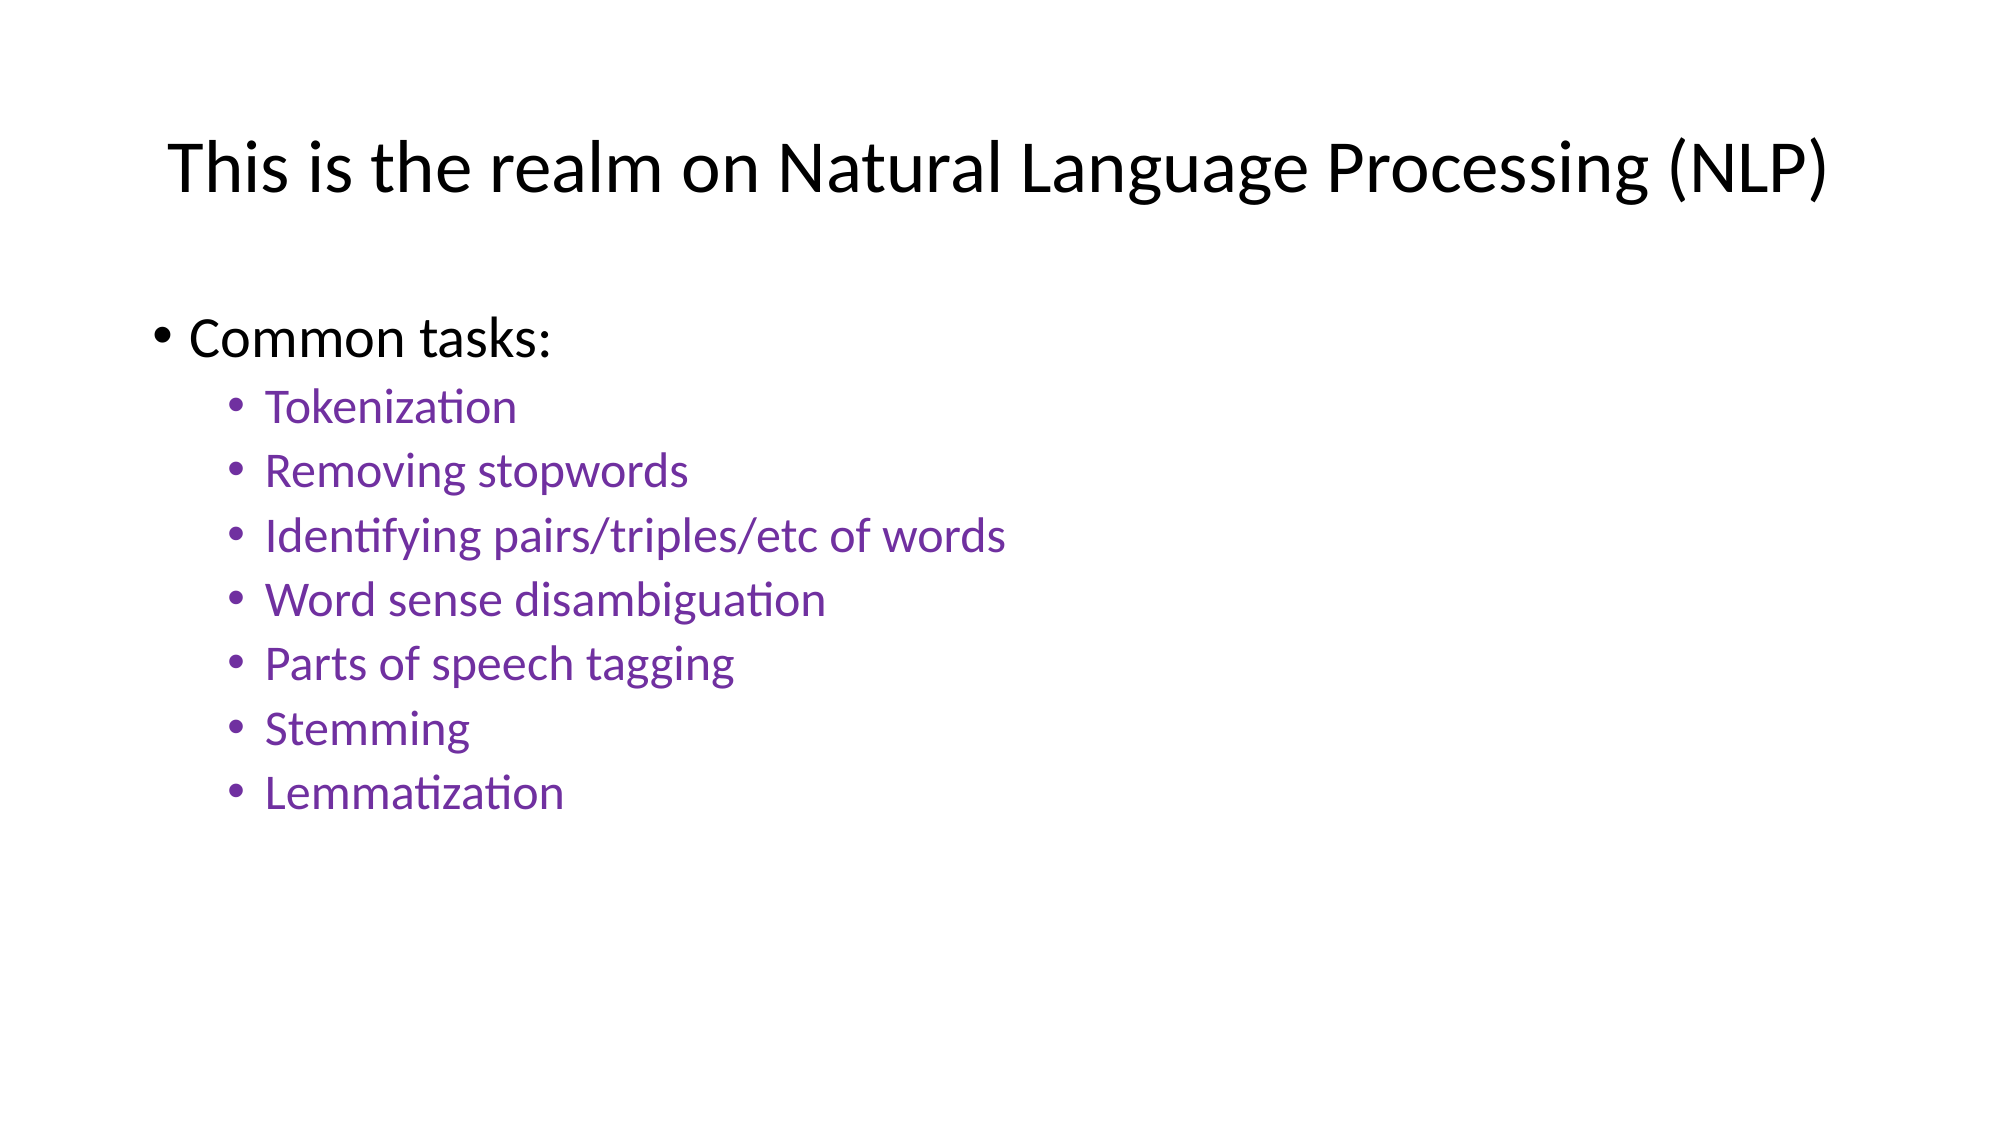

# This is the realm on Natural Language Processing (NLP)
Common tasks:
Tokenization
Removing stopwords
Identifying pairs/triples/etc of words
Word sense disambiguation
Parts of speech tagging
Stemming
Lemmatization